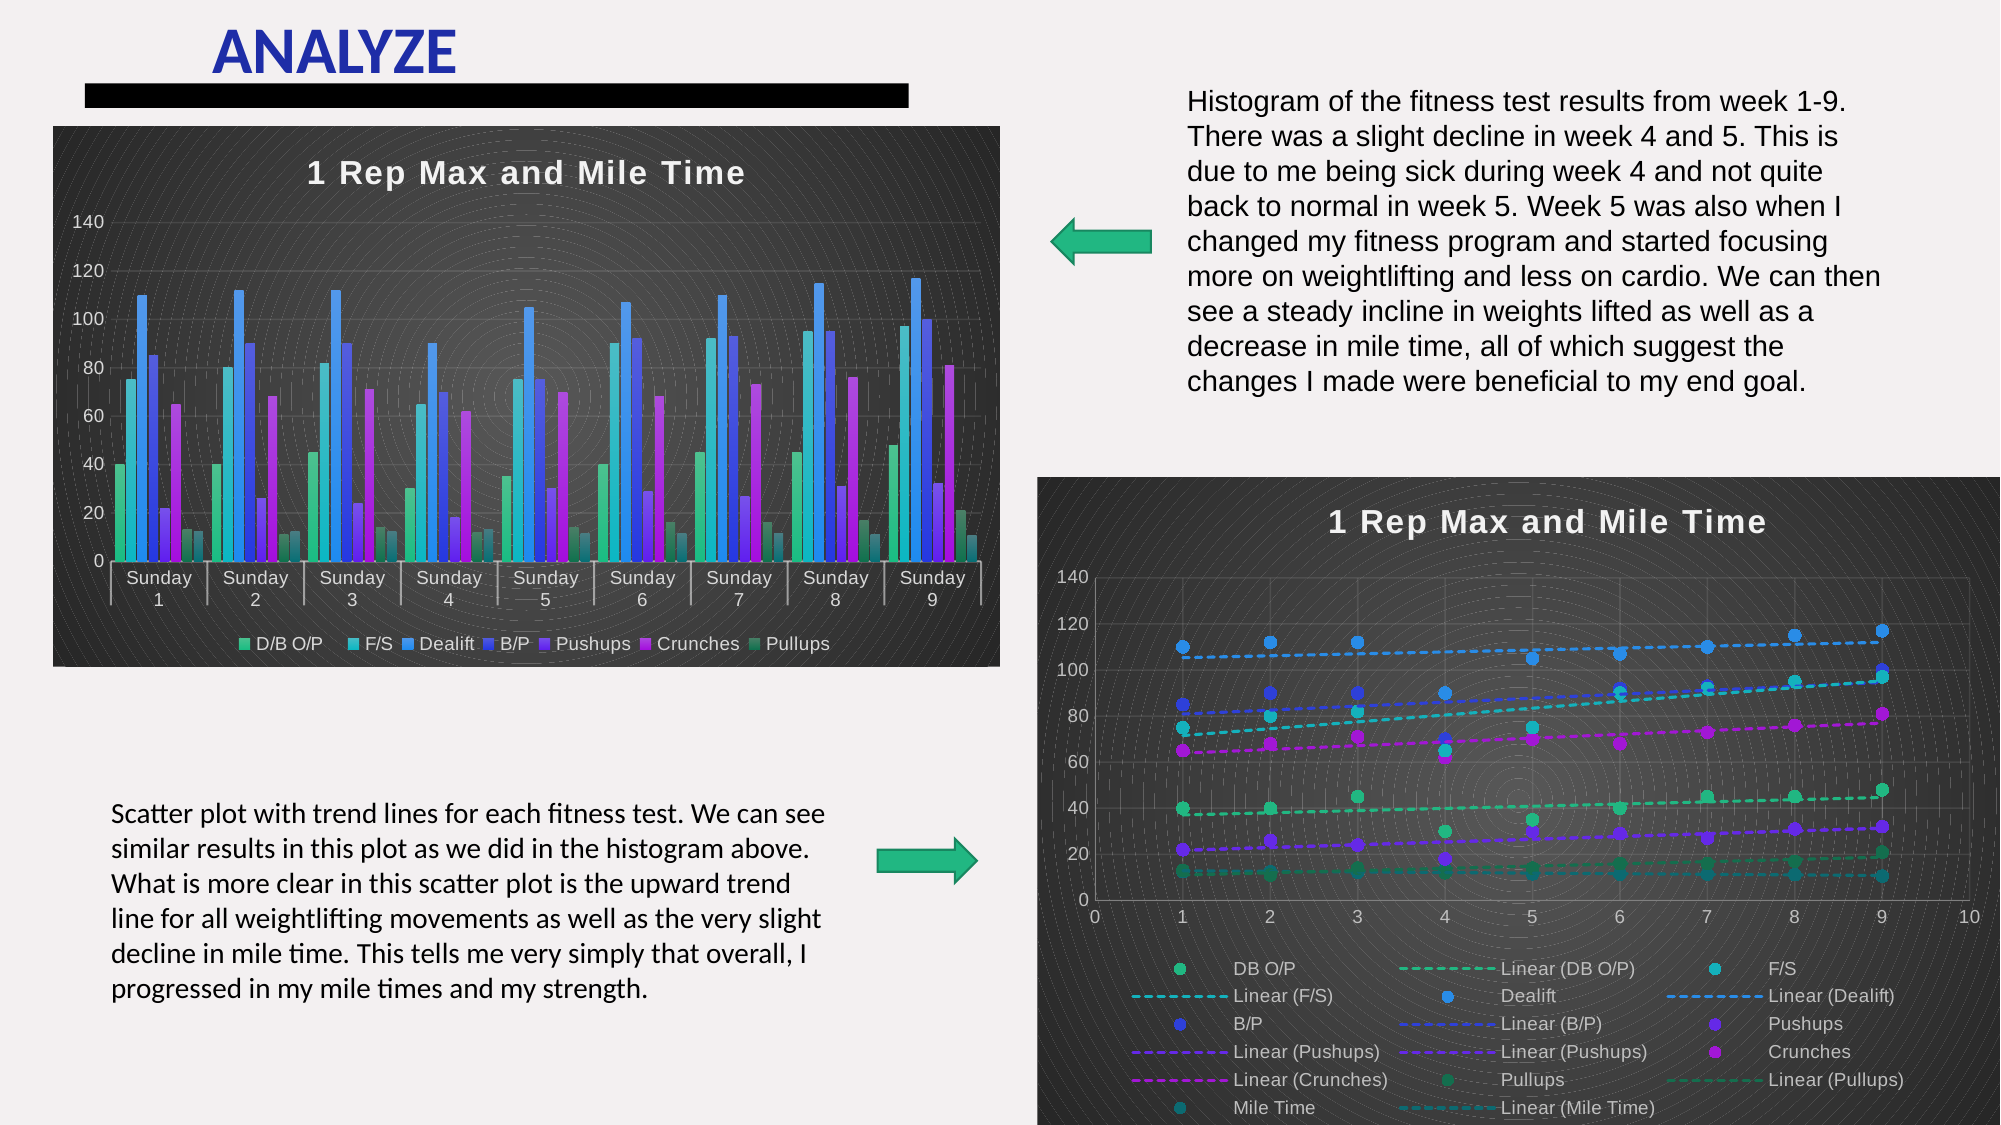

ANALYZE
Histogram of the fitness test results from week 1-9. There was a slight decline in week 4 and 5. This is due to me being sick during week 4 and not quite back to normal in week 5. Week 5 was also when I changed my fitness program and started focusing more on weightlifting and less on cardio. We can then see a steady incline in weights lifted as well as a decrease in mile time, all of which suggest the changes I made were beneficial to my end goal.

### Chart: 1 Rep Max and Mile Time

| Category |  |  |  |  |  |  |  |  |
|---|---|---|---|---|---|---|---|---|
| Sunday | 40.0 | 75.0 | 110.0 | 85.0 | 22.0 | 65.0 | 13.0 | 12.52 |
| Sunday | 40.0 | 80.0 | 112.0 | 90.0 | 26.0 | 68.0 | 11.0 | 12.38 |
| Sunday | 45.0 | 82.0 | 112.0 | 90.0 | 24.0 | 71.0 | 14.0 | 12.25 |
| Sunday | 30.0 | 65.0 | 90.0 | 70.0 | 18.0 | 62.0 | 12.0 | 13.39 |
| Sunday | 35.0 | 75.0 | 105.0 | 75.0 | 30.0 | 70.0 | 14.0 | 11.54 |
| Sunday | 40.0 | 90.0 | 107.0 | 92.0 | 29.0 | 68.0 | 16.0 | 11.43 |
| Sunday | 45.0 | 92.0 | 110.0 | 93.0 | 27.0 | 73.0 | 16.0 | 11.38 |
| Sunday | 45.0 | 95.0 | 115.0 | 95.0 | 31.0 | 76.0 | 17.0 | 11.15 |
| Sunday | 48.0 | 97.0 | 117.0 | 100.0 | 32.0 | 81.0 | 21.0 | 10.54 |

### Chart: 1 Rep Max and Mile Time

| Category |  |  |  |  |  |  |  |  |
|---|---|---|---|---|---|---|---|---|
Scatter plot with trend lines for each fitness test. We can see similar results in this plot as we did in the histogram above. What is more clear in this scatter plot is the upward trend line for all weightlifting movements as well as the very slight decline in mile time. This tells me very simply that overall, I progressed in my mile times and my strength.